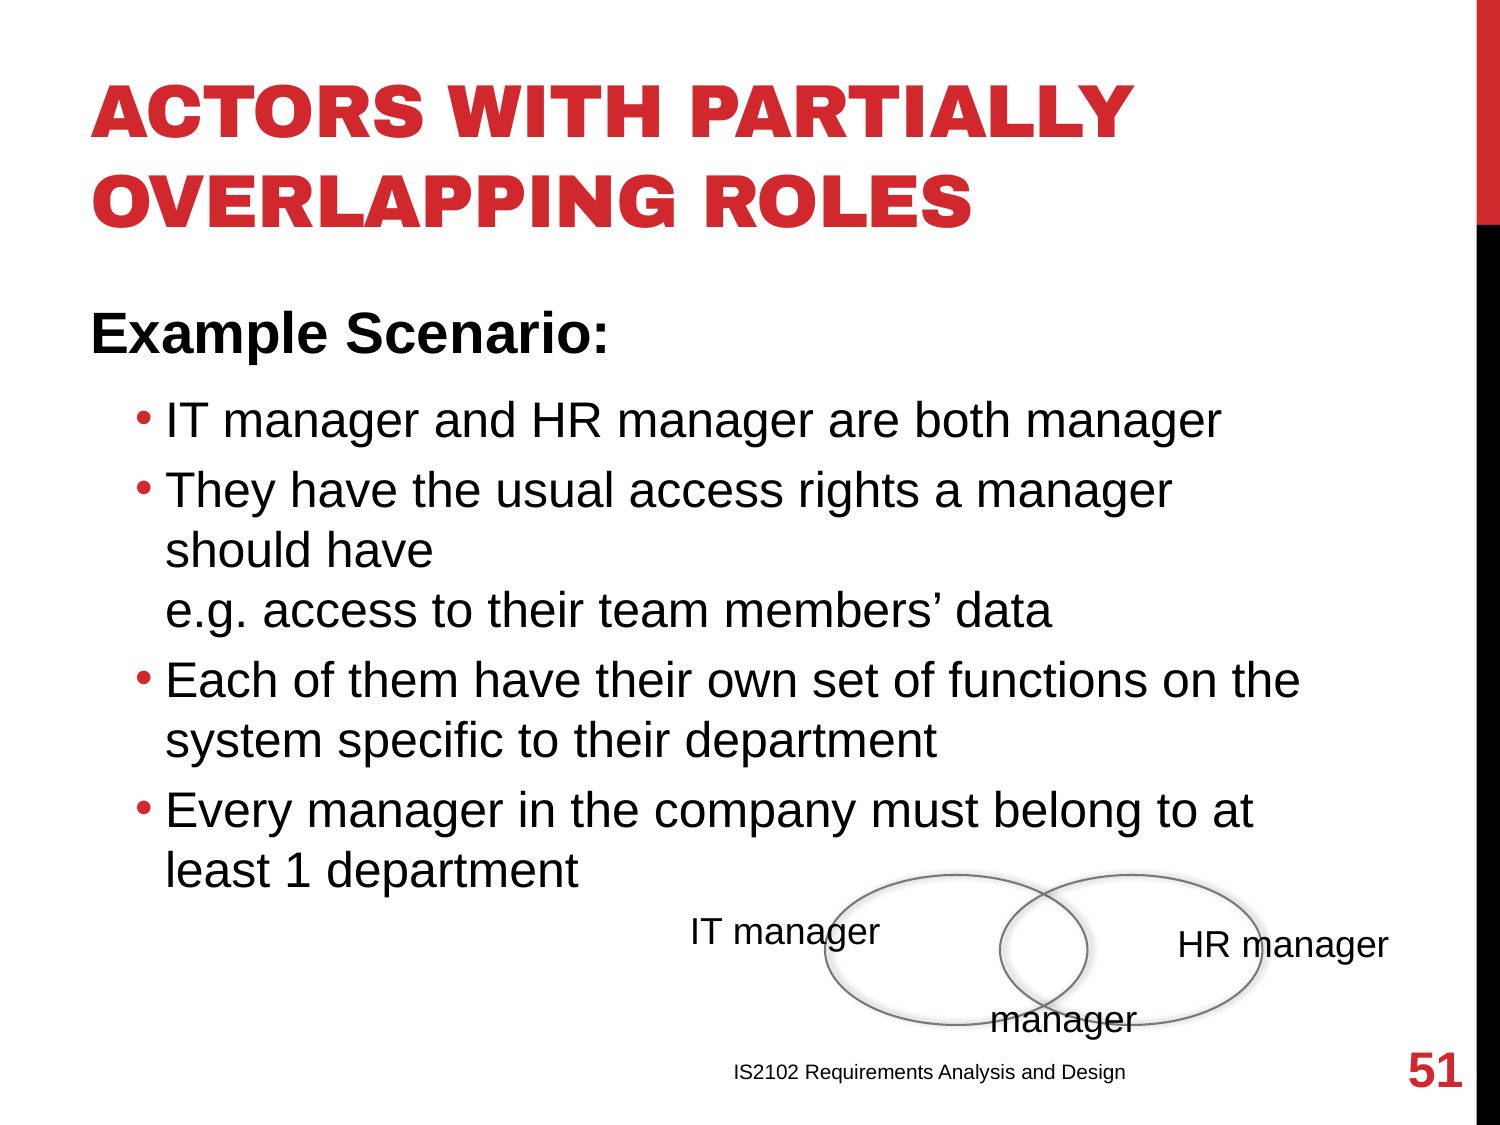

# Actors with Partially Overlapping Roles
Example Scenario:
IT manager and HR manager are both manager
They have the usual access rights a manager should have
e.g. access to their team members’ data
Each of them have their own set of functions on the system specific to their department
Every manager in the company must belong to at least 1 department

IT manager
HR manager
manager
51
IS2102 Requirements Analysis and Design